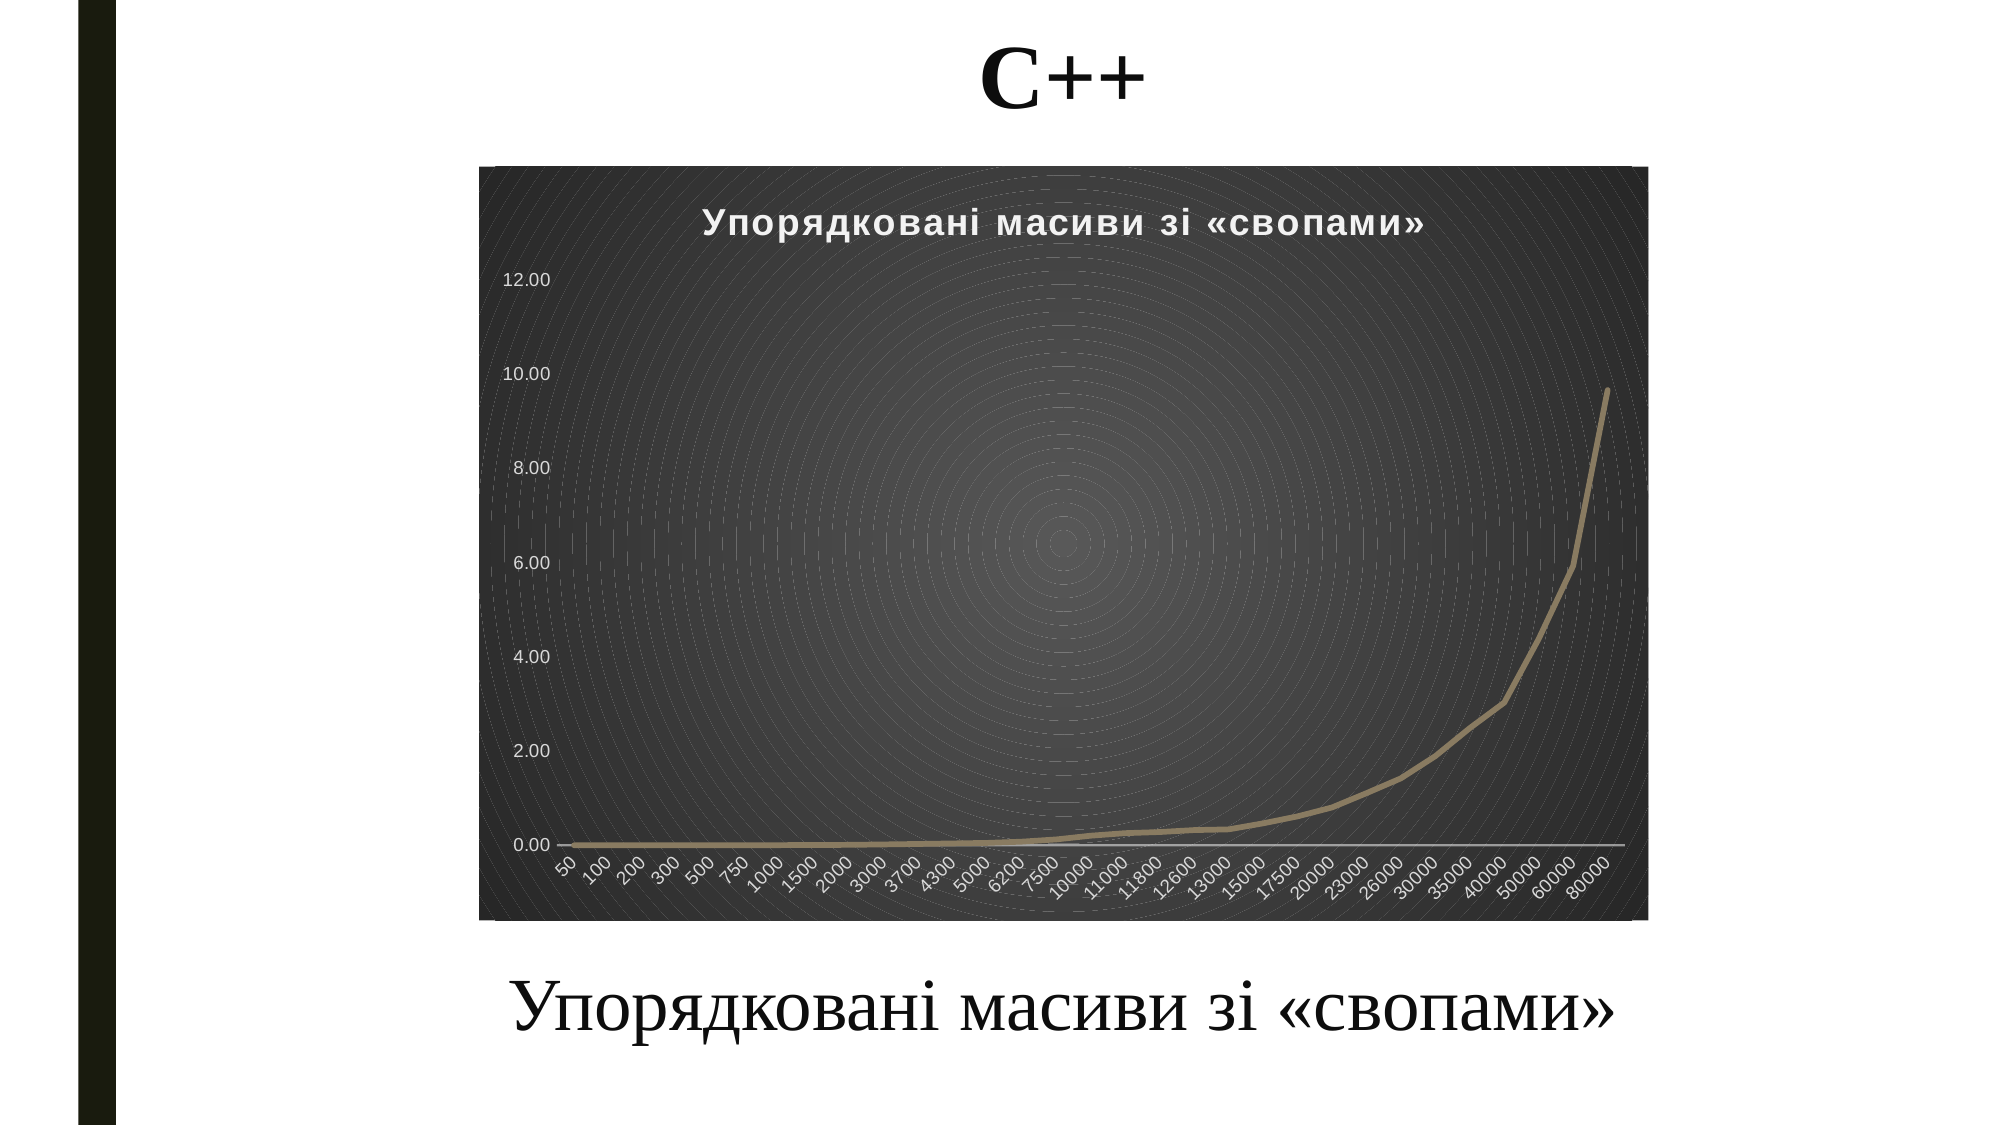

# C++

### Chart: Упорядковані масиви зі «свопами»

| Category |  |
|---|---|
| 50 | 0.0 |
| 100 | 0.0 |
| 200 | 0.001 |
| 300 | 0.0 |
| 500 | 0.0 |
| 750 | 0.001 |
| 1000 | 0.002 |
| 1500 | 0.004 |
| 2000 | 0.008 |
| 3000 | 0.017 |
| 3700 | 0.027 |
| 4300 | 0.038 |
| 5000 | 0.049 |
| 6200 | 0.076 |
| 7500 | 0.124 |
| 10000 | 0.203 |
| 11000 | 0.257 |
| 11800 | 0.28 |
| 12600 | 0.322 |
| 13000 | 0.337 |
| 15000 | 0.465 |
| 17500 | 0.613 |
| 20000 | 0.803 |
| 23000 | 1.106 |
| 26000 | 1.421 |
| 30000 | 1.894 |
| 35000 | 2.489 |
| 40000 | 3.031 |
| 50000 | 4.384 |
| 60000 | 5.935 |
| 80000 | 9.672 |
Упорядковані масиви зі «свопами»